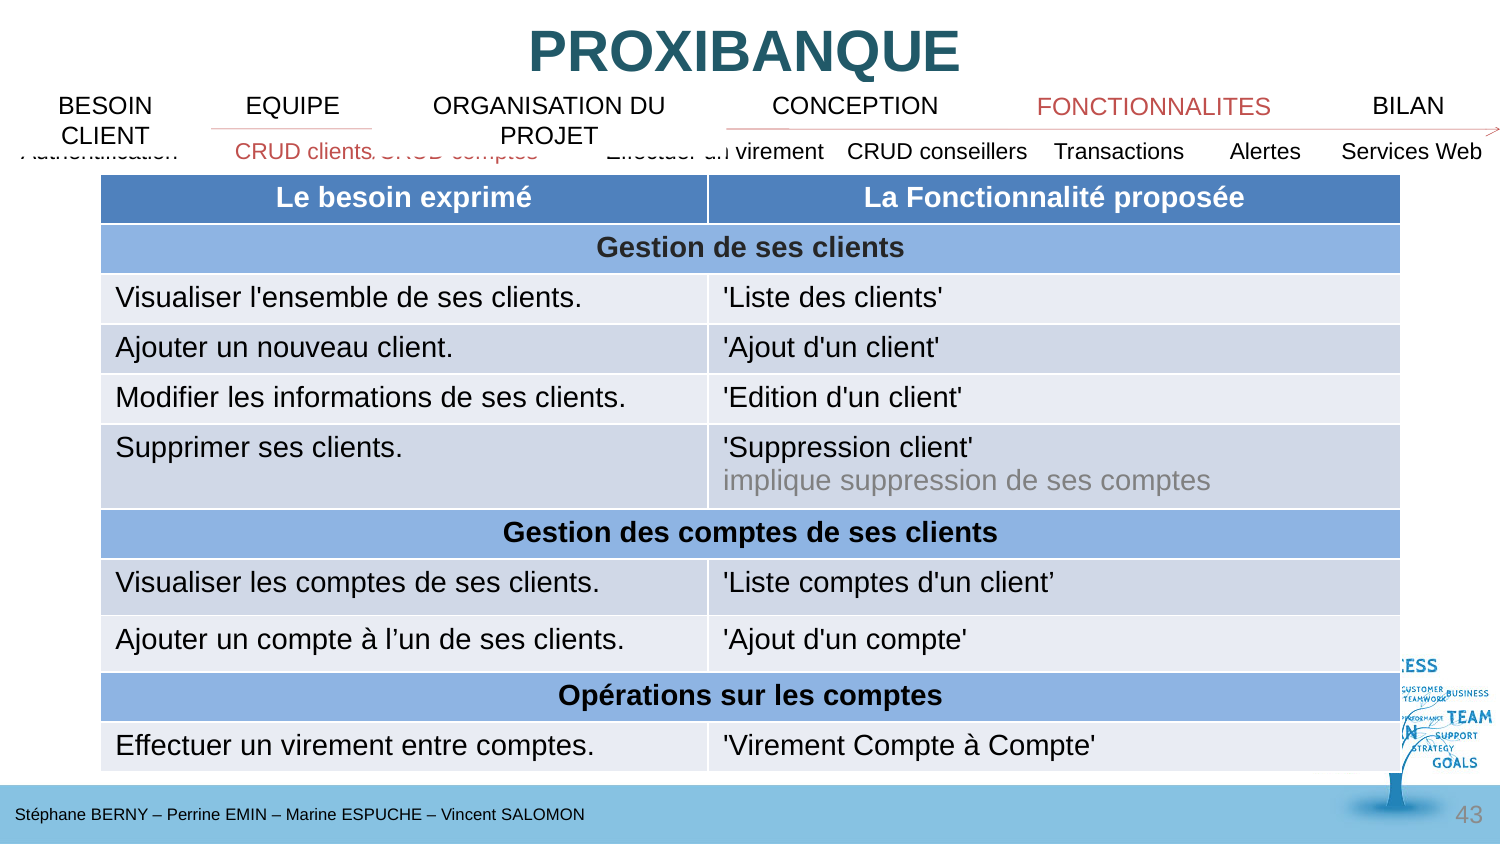

# PROXIBANQUE
BESOIN CLIENT
EQUIPE
ORGANISATION DU PROJET
CONCEPTION
BILAN
FONCTIONNALITES
Authentification
CRUD clients/CRUD comptes

Effectuer un virement
CRUD conseillers
Transactions
Alertes
Services Web
| Le besoin exprimé | La Fonctionnalité proposée |
| --- | --- |
| Gestion de ses clients |  |
| Visualiser l'ensemble de ses clients. | 'Liste des clients' |
| Ajouter un nouveau client. | 'Ajout d'un client' |
| Modifier les informations de ses clients. | 'Edition d'un client' |
| Supprimer ses clients. | 'Suppression client' implique suppression de ses comptes |
| Gestion des comptes de ses clients |  |
| Visualiser les comptes de ses clients. | 'Liste comptes d'un client’ |
| Ajouter un compte à l’un de ses clients. | 'Ajout d'un compte' |
| Opérations sur les comptes |  |
| Effectuer un virement entre comptes. | 'Virement Compte à Compte' |
43
Stéphane BERNY – Perrine EMIN – Marine ESPUCHE – Vincent SALOMON